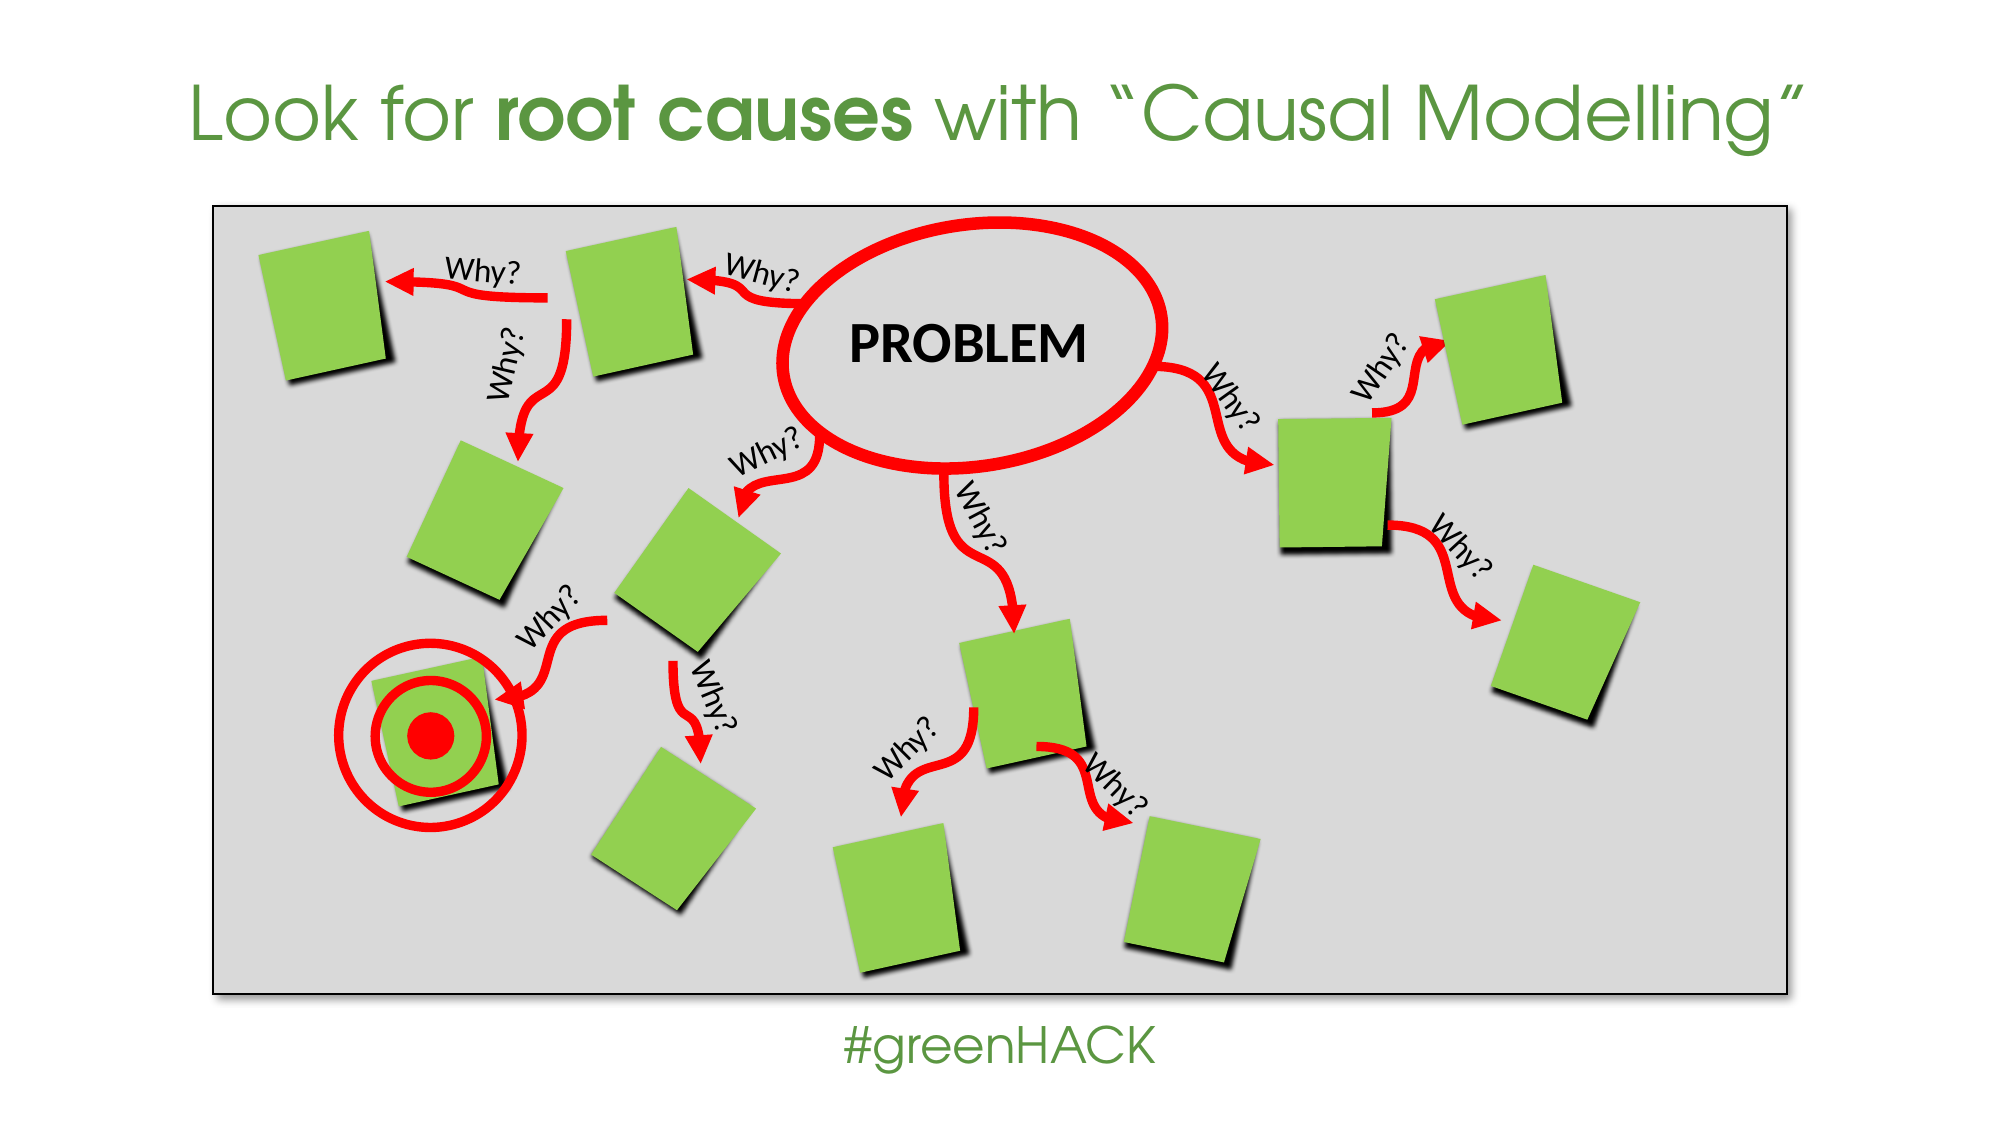

Look for root causes with “Causal Modelling”

Why?
Why?
Why?
Why?

Why?

Why?
Why?

Why?

Why?

Why?
Why?

Why?

PROBLEM

#greenHACK